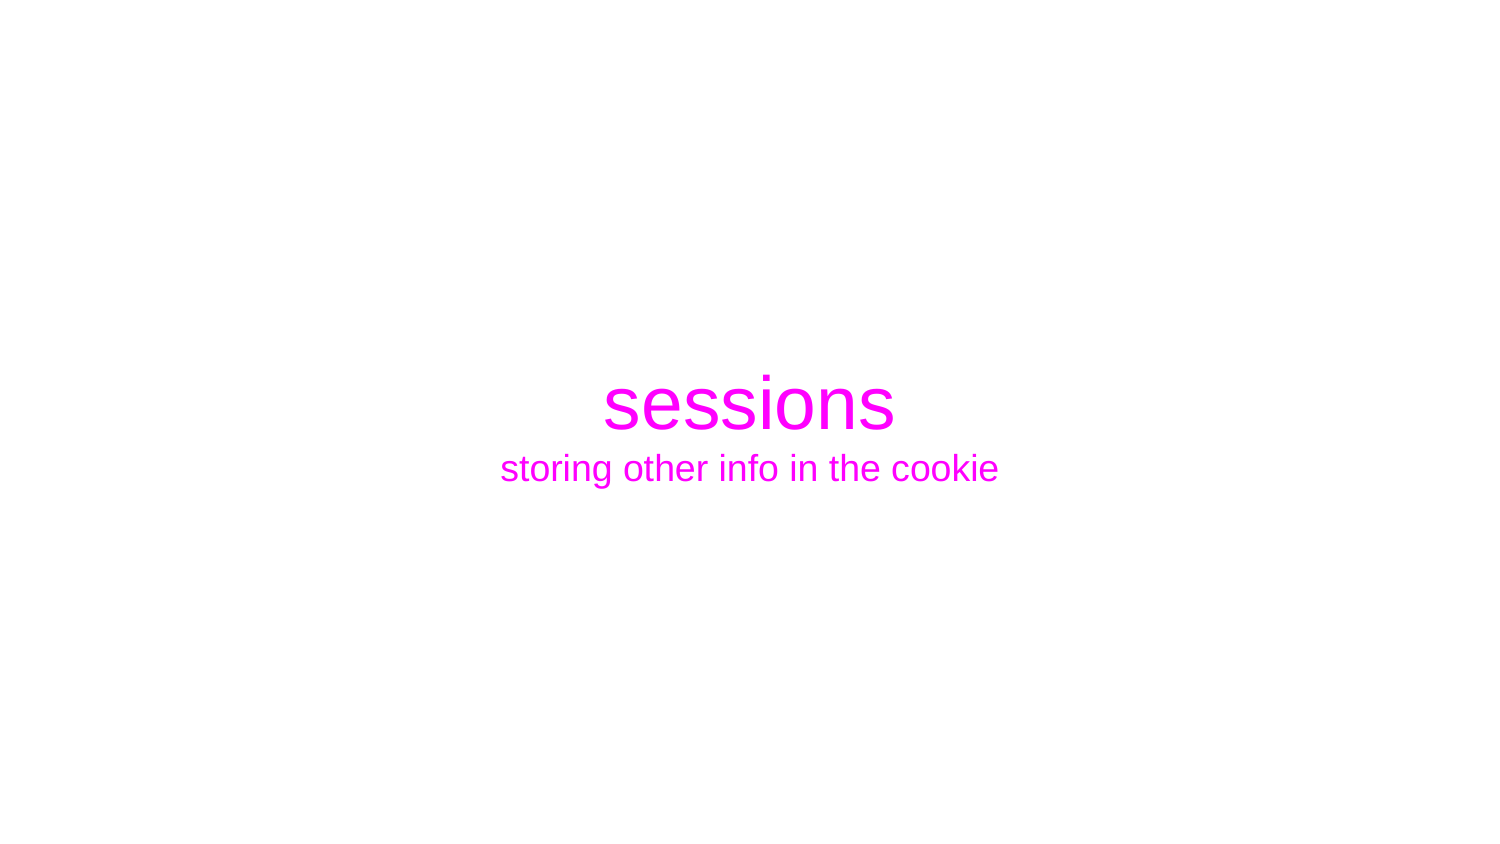

# sessions
storing other info in the cookie